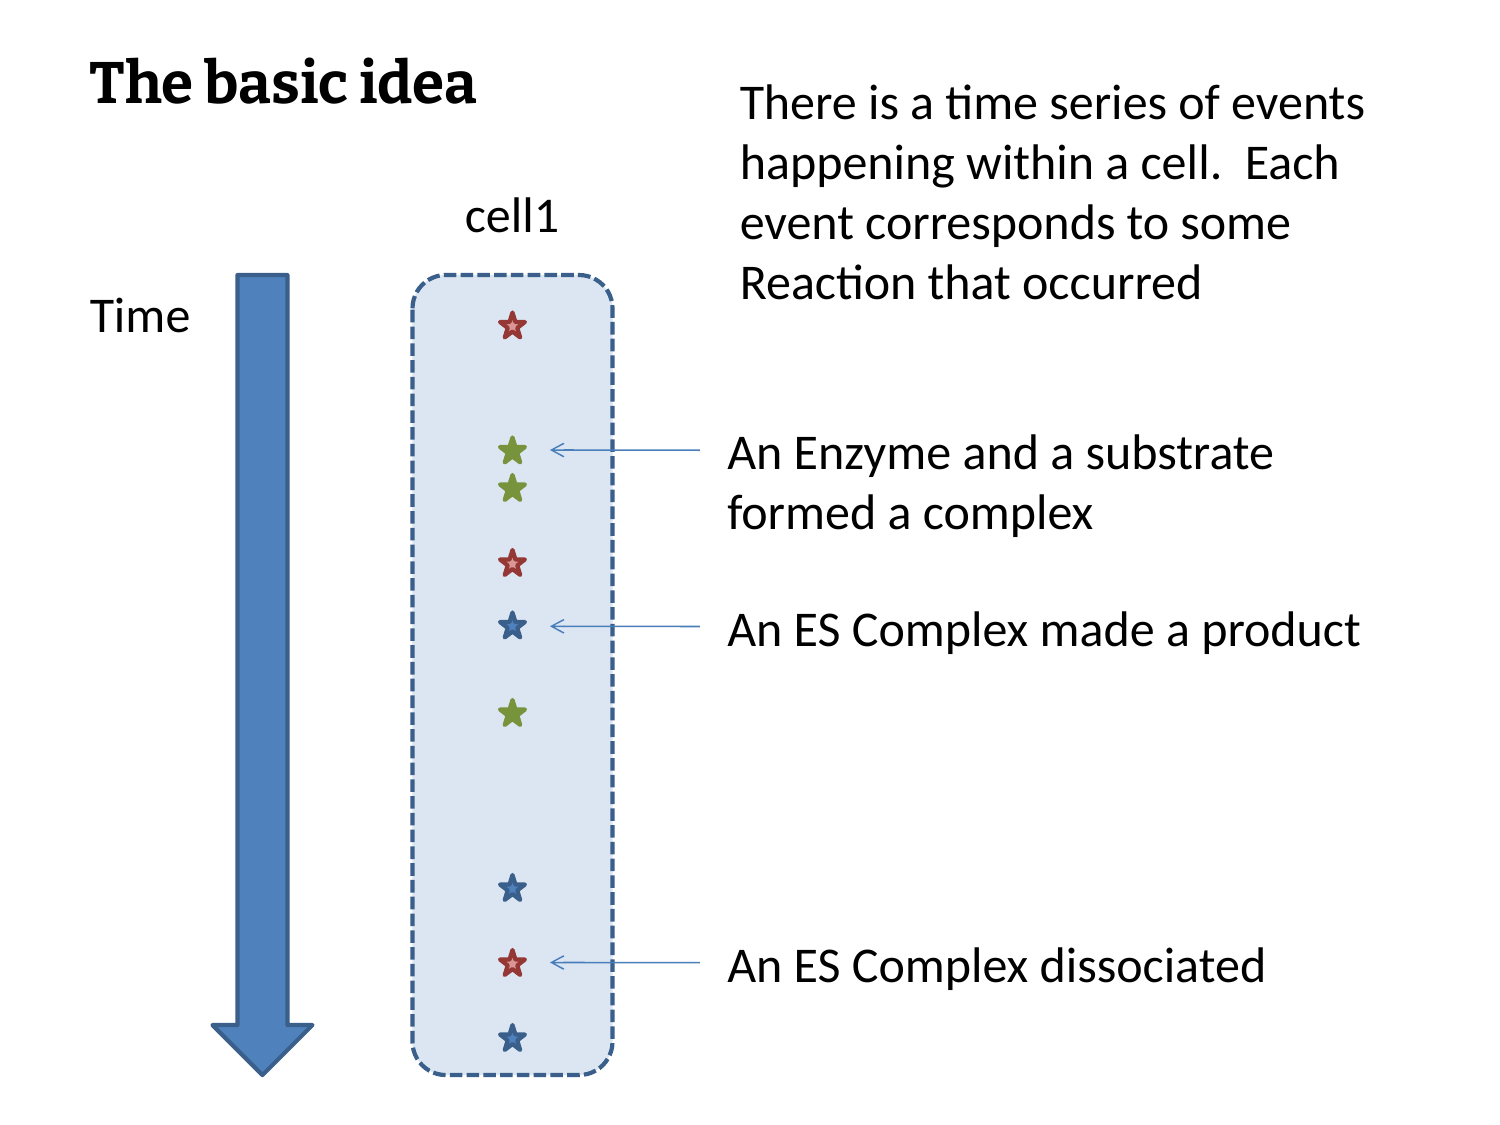

The basic idea
There is a time series of events happening within a cell.  Each event corresponds to some Reaction that occurred
cell1
Time

An Enzyme and a substrate formed a complex

An ES Complex made a product

An ES Complex dissociated